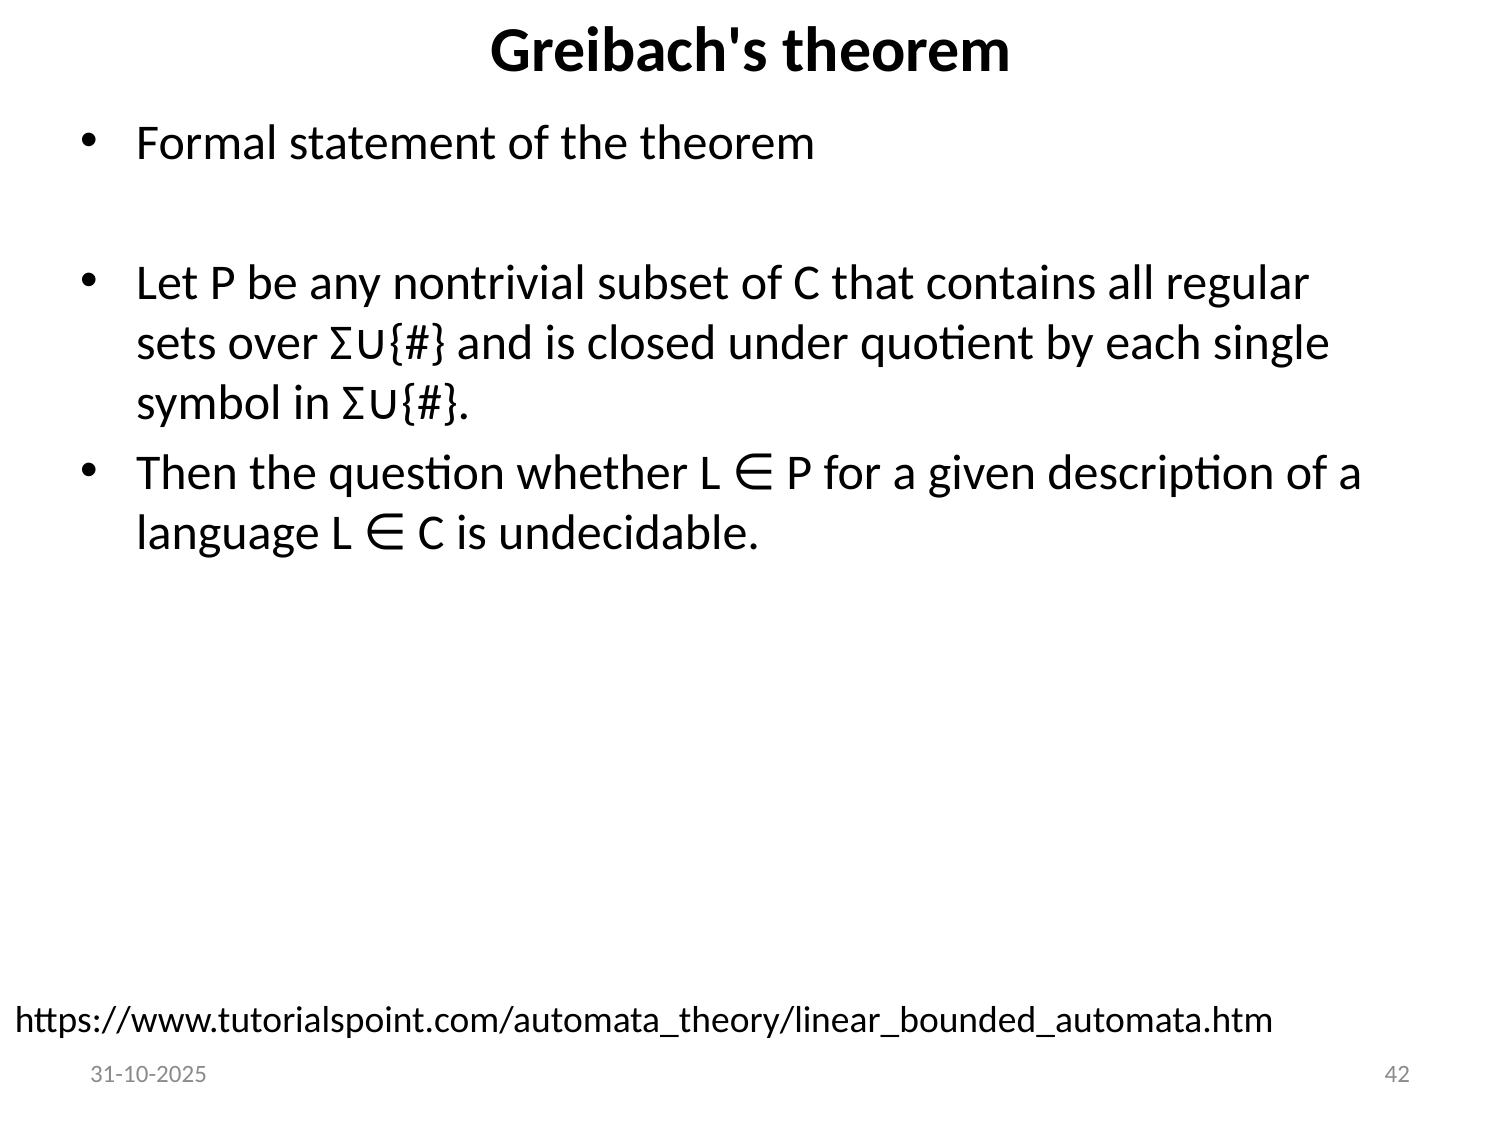

# Greibach's theorem
Formal statement of the theorem

Let P be any nontrivial subset of C that contains all regular sets over Σ∪{#} and is closed under quotient by each single symbol in Σ∪{#}.
Then the question whether L ∈ P for a given description of a language L ∈ C is undecidable.
https://www.tutorialspoint.com/automata_theory/linear_bounded_automata.htm
31-10-2025
42